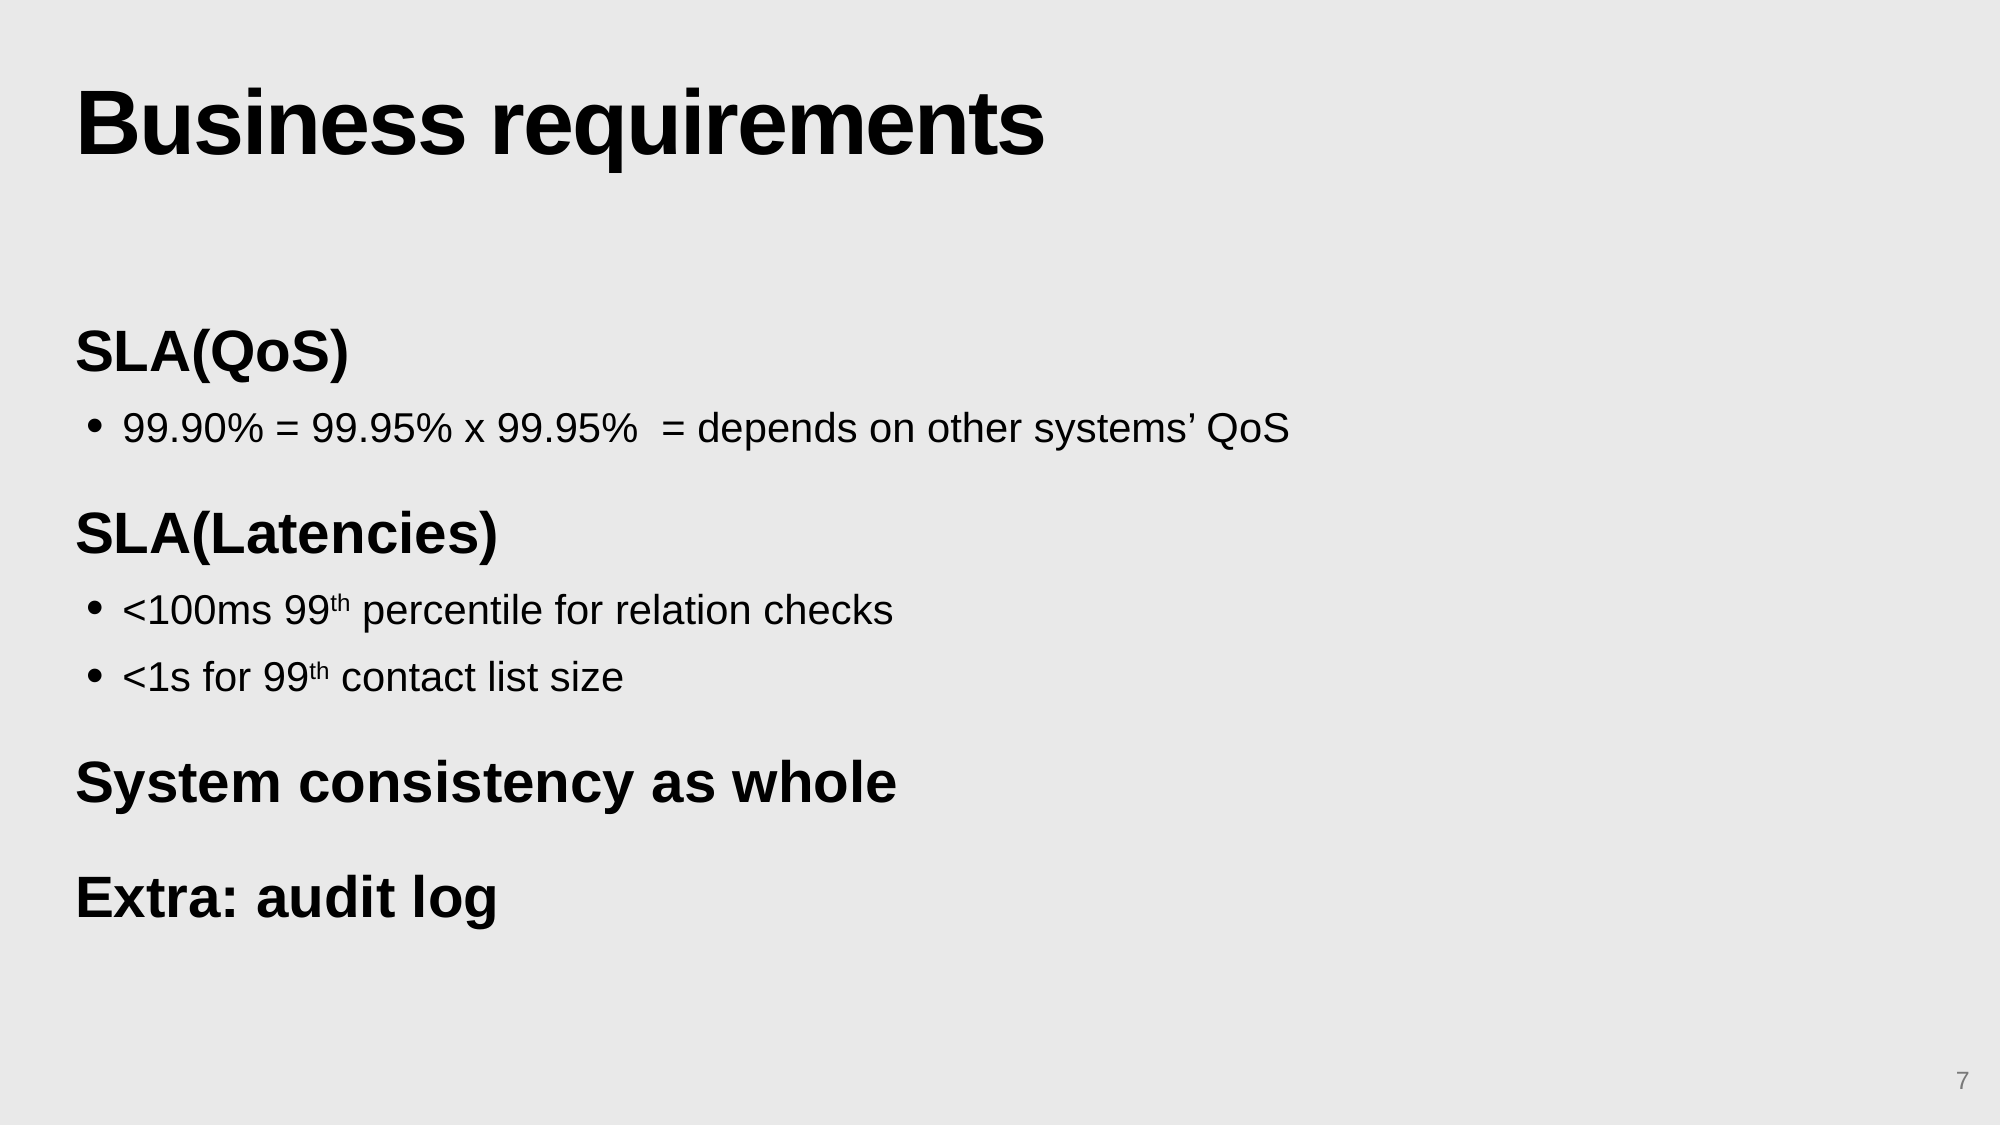

# Business requirements
SLA(QoS)
99.90% = 99.95% x 99.95%  = depends on other systems’ QoS
SLA(Latencies)
<100ms 99th percentile for relation checks
<1s for 99th contact list size
System consistency as whole
Extra: audit log
7